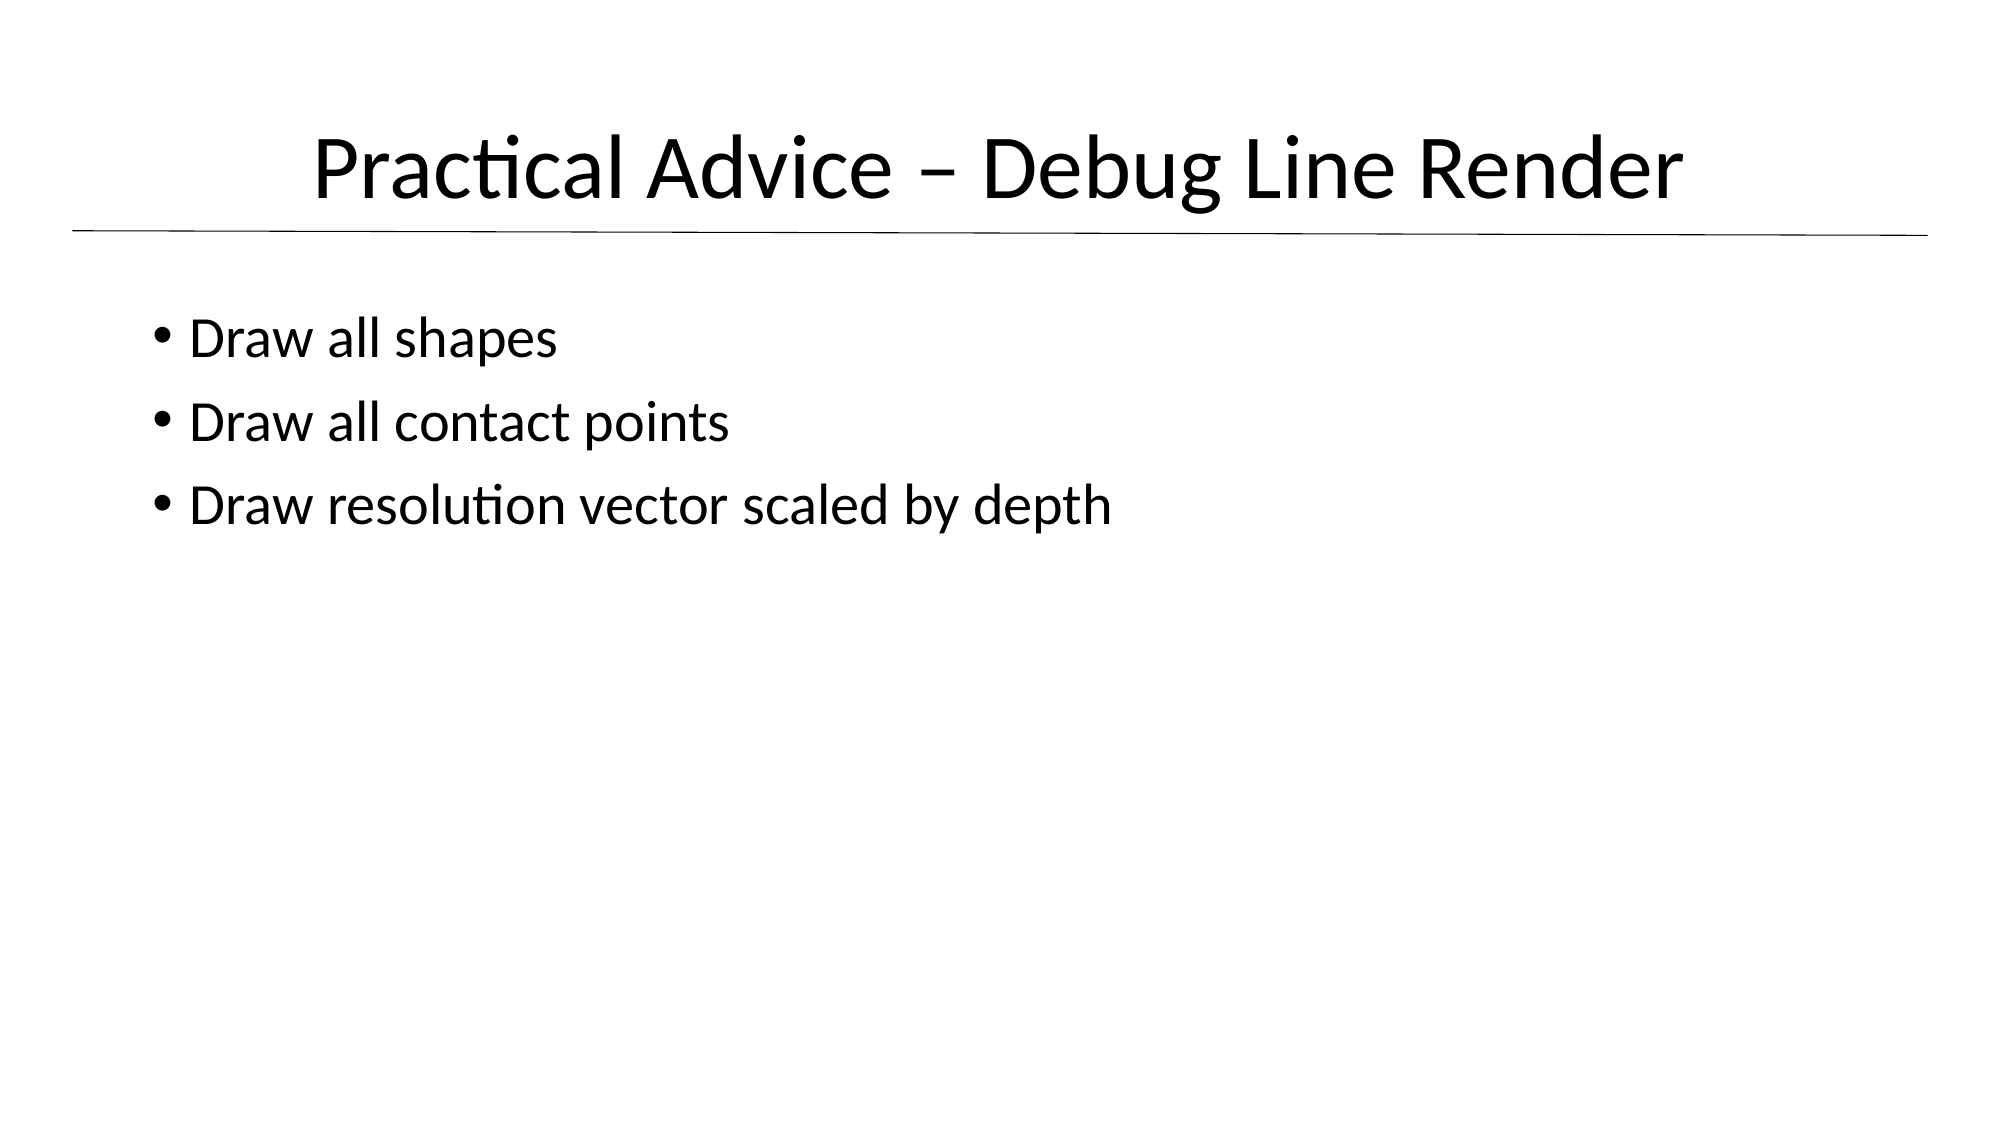

# Practical Advice – Debug Line Render
Draw all shapes
Draw all contact points
Draw resolution vector scaled by depth